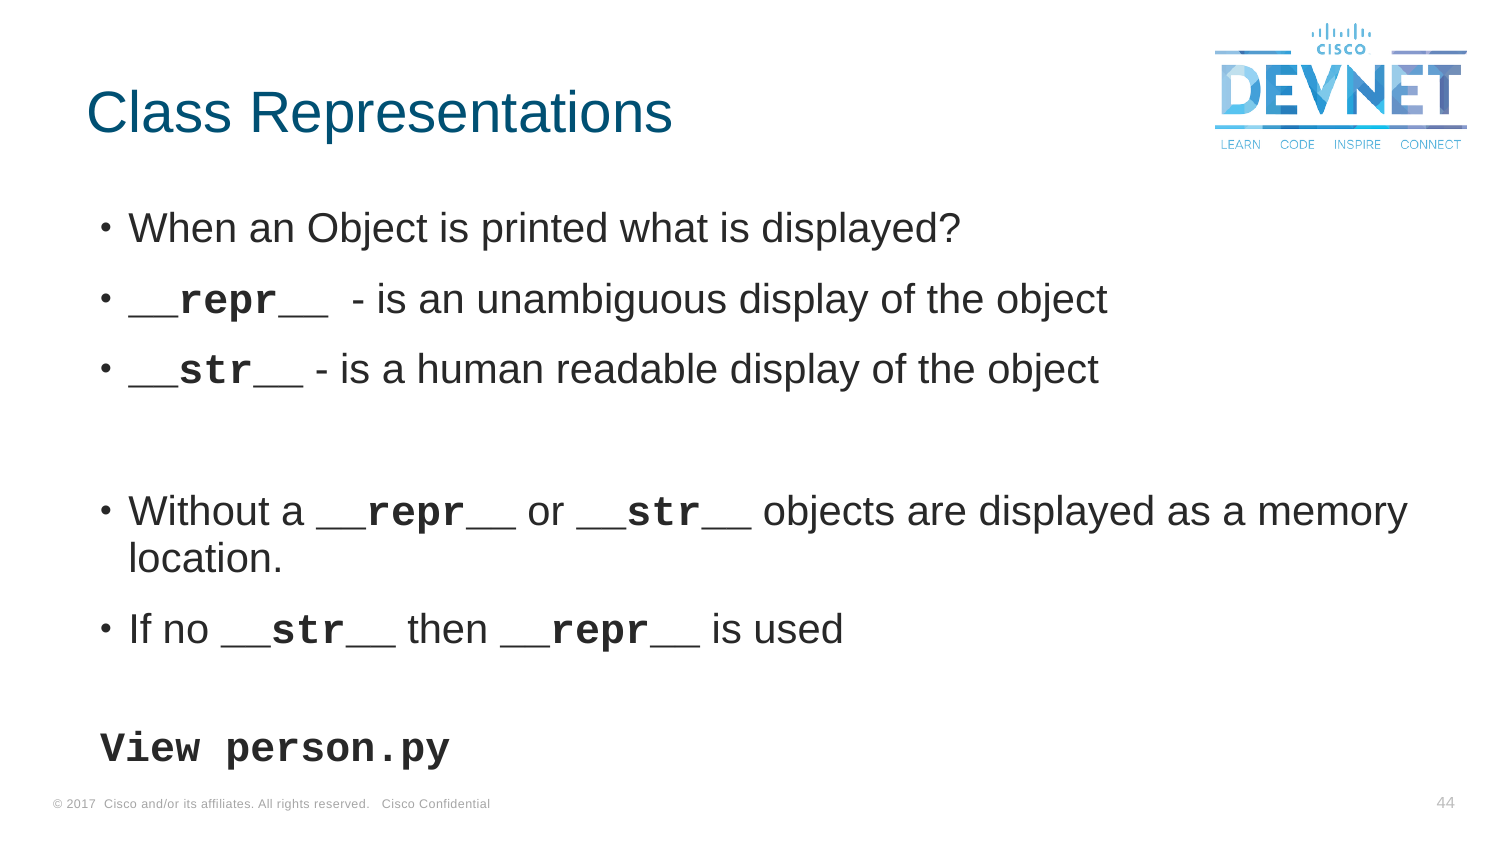

# Class Representations
When an Object is printed what is displayed?
__repr__  - is an unambiguous display of the object
__str__ - is a human readable display of the object

Without a __repr__ or __str__ objects are displayed as a memory location.
If no __str__ then __repr__ is used
View person.py